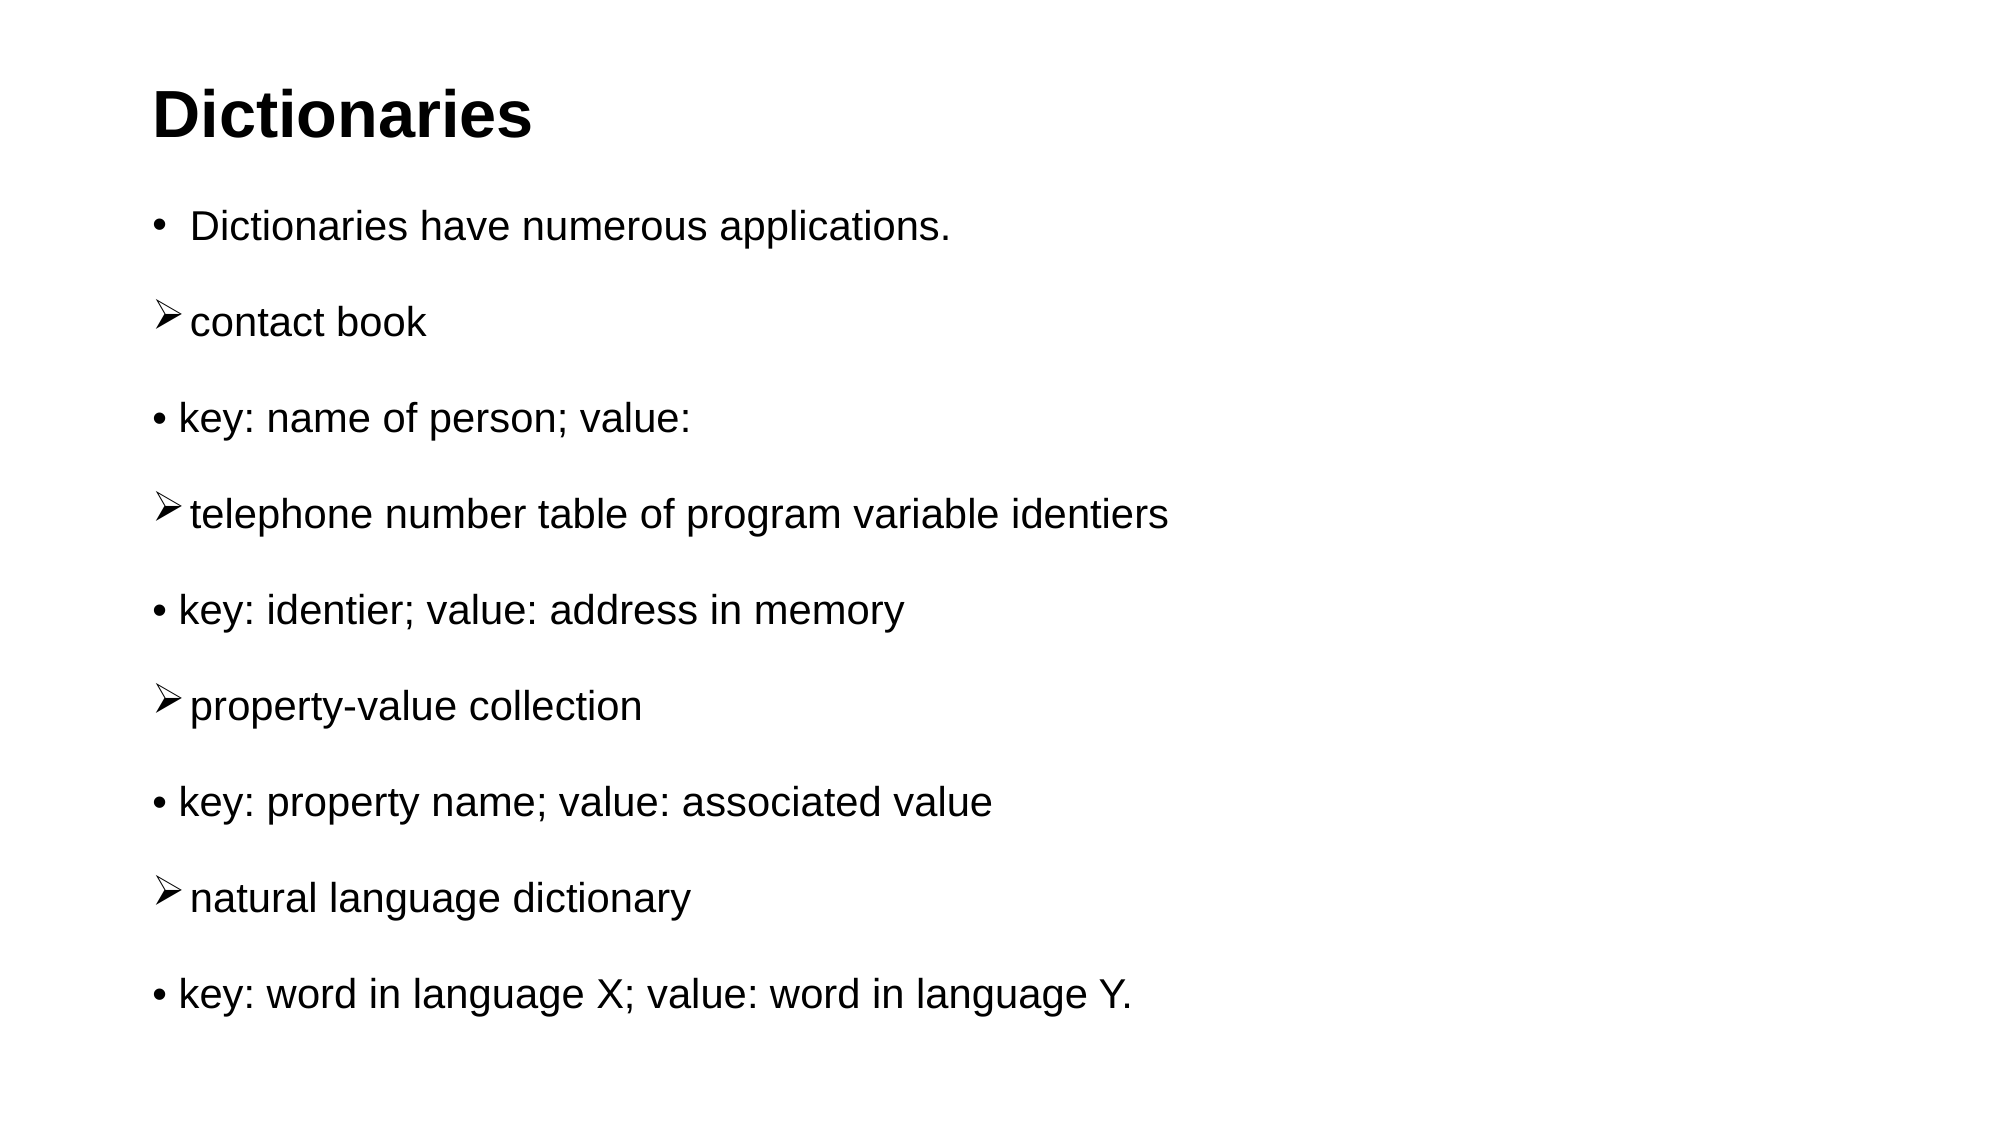

# Dictionaries
Dictionaries have numerous applications.
contact book
• key: name of person; value:
telephone number table of program variable identiers
• key: identier; value: address in memory
property-value collection
• key: property name; value: associated value
natural language dictionary
• key: word in language X; value: word in language Y.